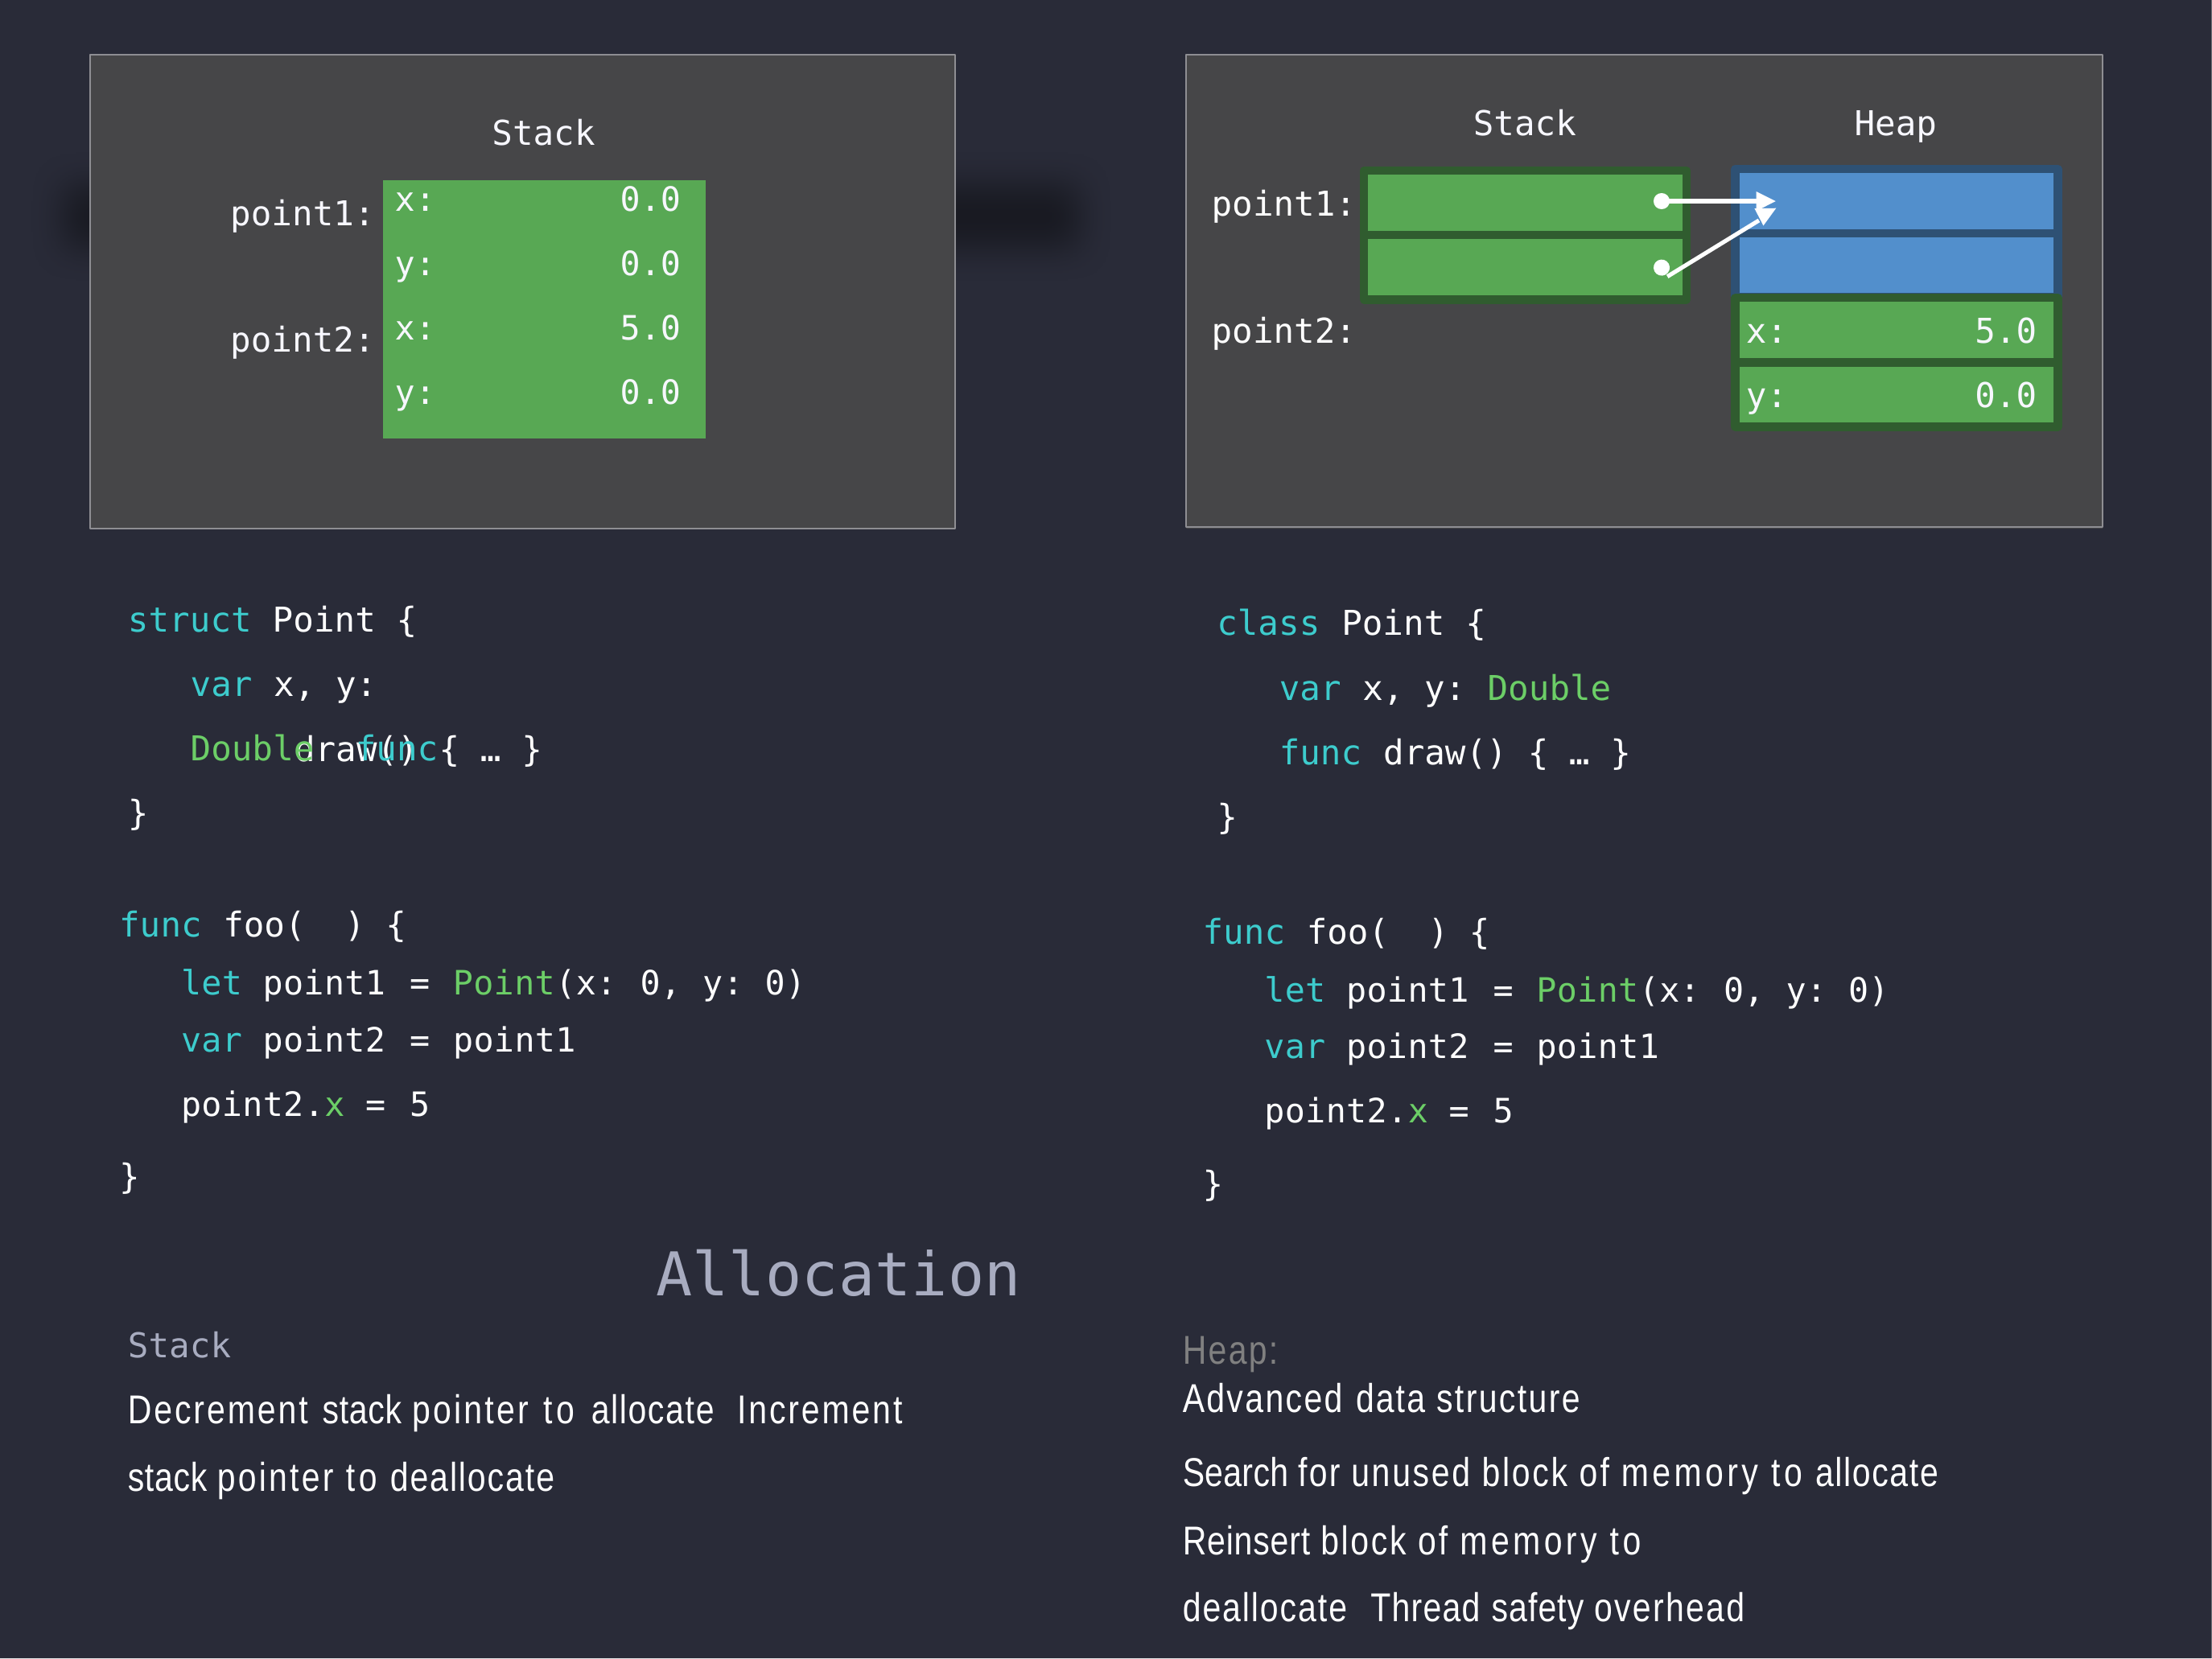

Heap
Stack
Stack

point1:  point2:

| x: | 0.0 |
| --- | --- |
| y: | 0.0 |
| x: | 5.0 |
| y: | 0.0 |
point1:

x:
y:
5.0
0.0
point2:

struct Point {
var	Double  func
}
class
var
Point {
x, y:
x, y:
Double
draw() { … }
func
draw() { … }
}
func
foo(
) {
func
foo(
) {
| let point1 | = | Point(x: | 0, | y: | 0) |
| --- | --- | --- | --- | --- | --- |
| var point2 | = | point1 |  |  |  |
| point2.x = | 5 |  |  |  |  |

}
| let point1 | = | Point(x: | 0, | y: | 0) |
| --- | --- | --- | --- | --- | --- |
| var point2 | = | point1 |  |  |  |
| point2.x = | 5 |  |  |  |  |

}
Allocation

Heap:
Advanced data structure
Search for unused block of memory to allocate
Reinsert block of memory to deallocate  Thread safety overhead

Stack
Decrement stack pointer to allocate  Increment stack pointer to deallocate